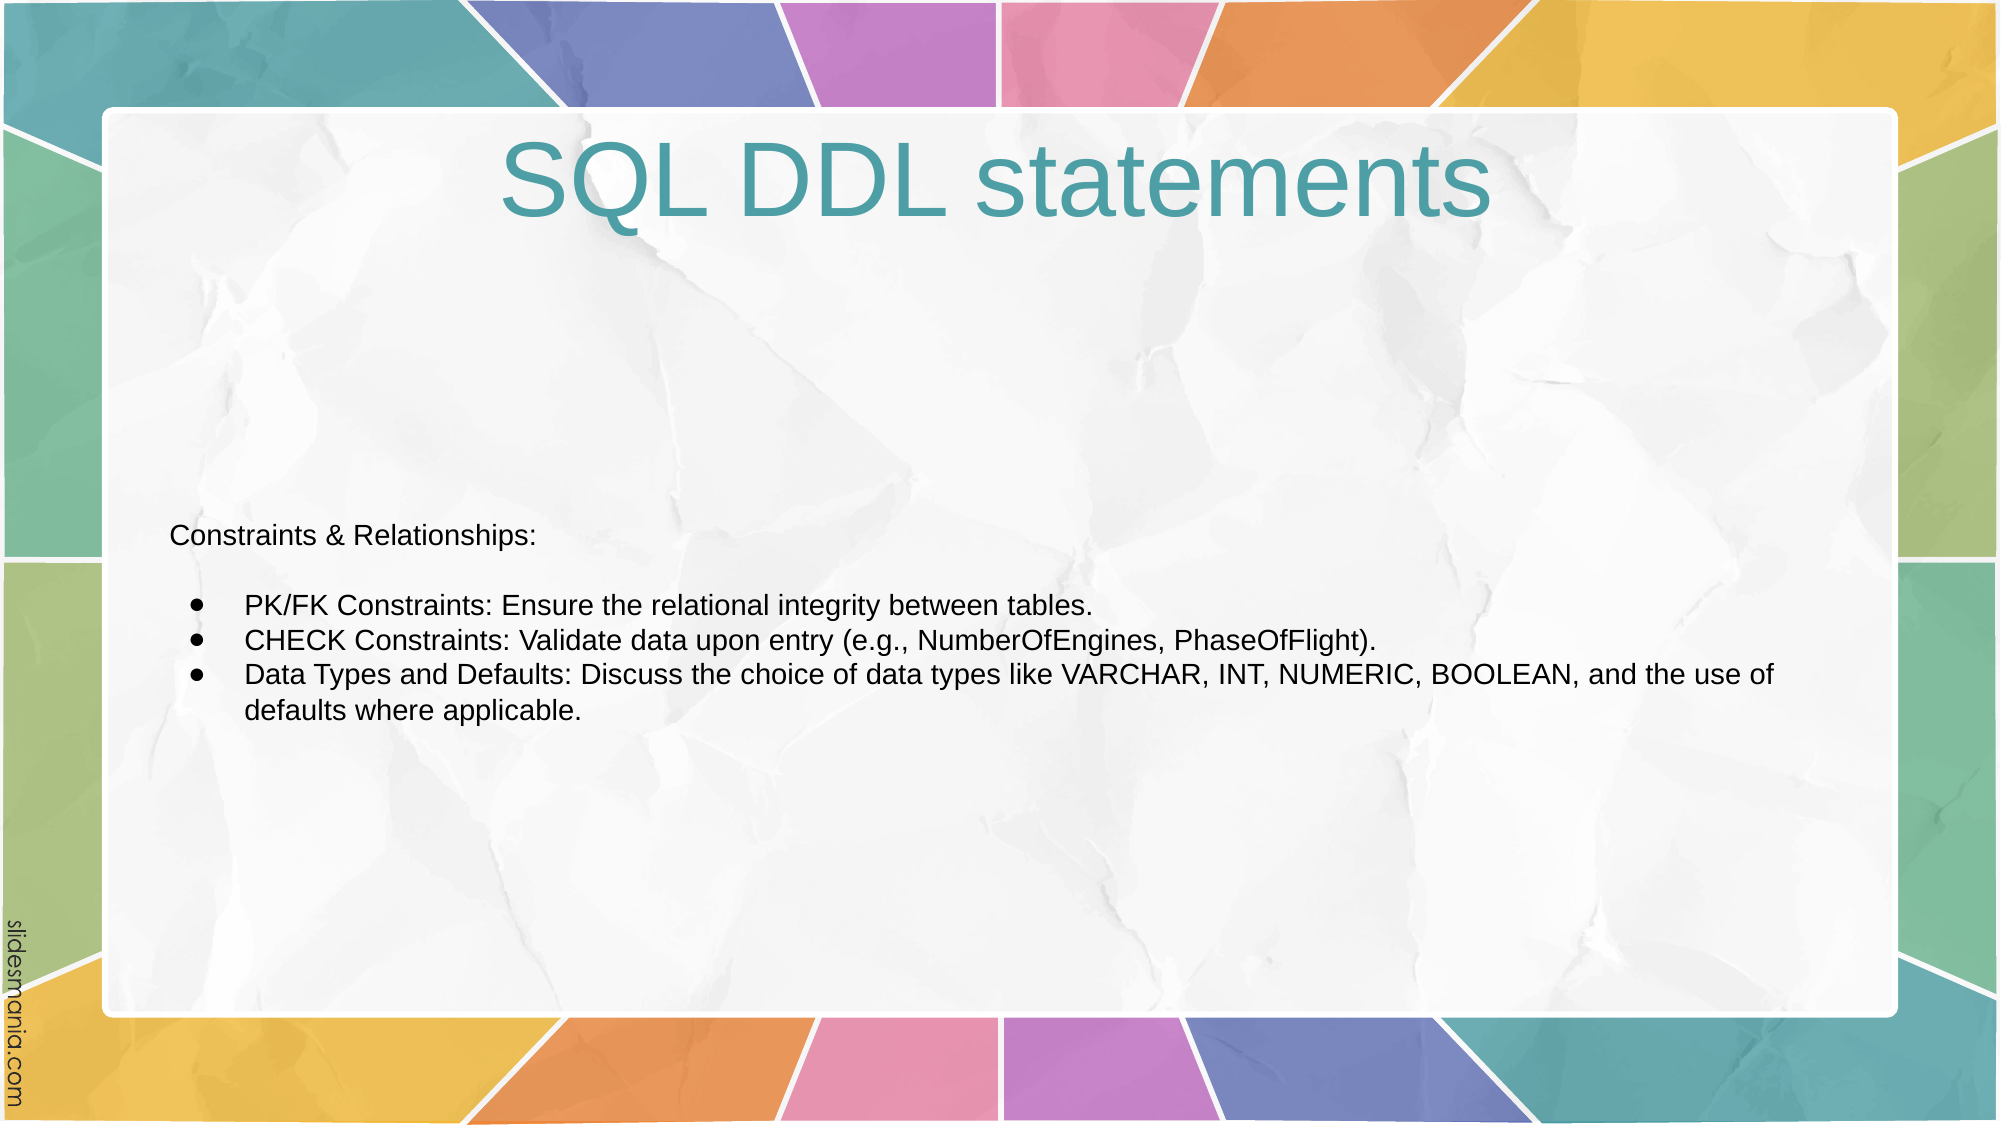

# SQL DDL statements
Constraints & Relationships:

PK/FK Constraints: Ensure the relational integrity between tables.
CHECK Constraints: Validate data upon entry (e.g., NumberOfEngines, PhaseOfFlight).
Data Types and Defaults: Discuss the choice of data types like VARCHAR, INT, NUMERIC, BOOLEAN, and the use of defaults where applicable.